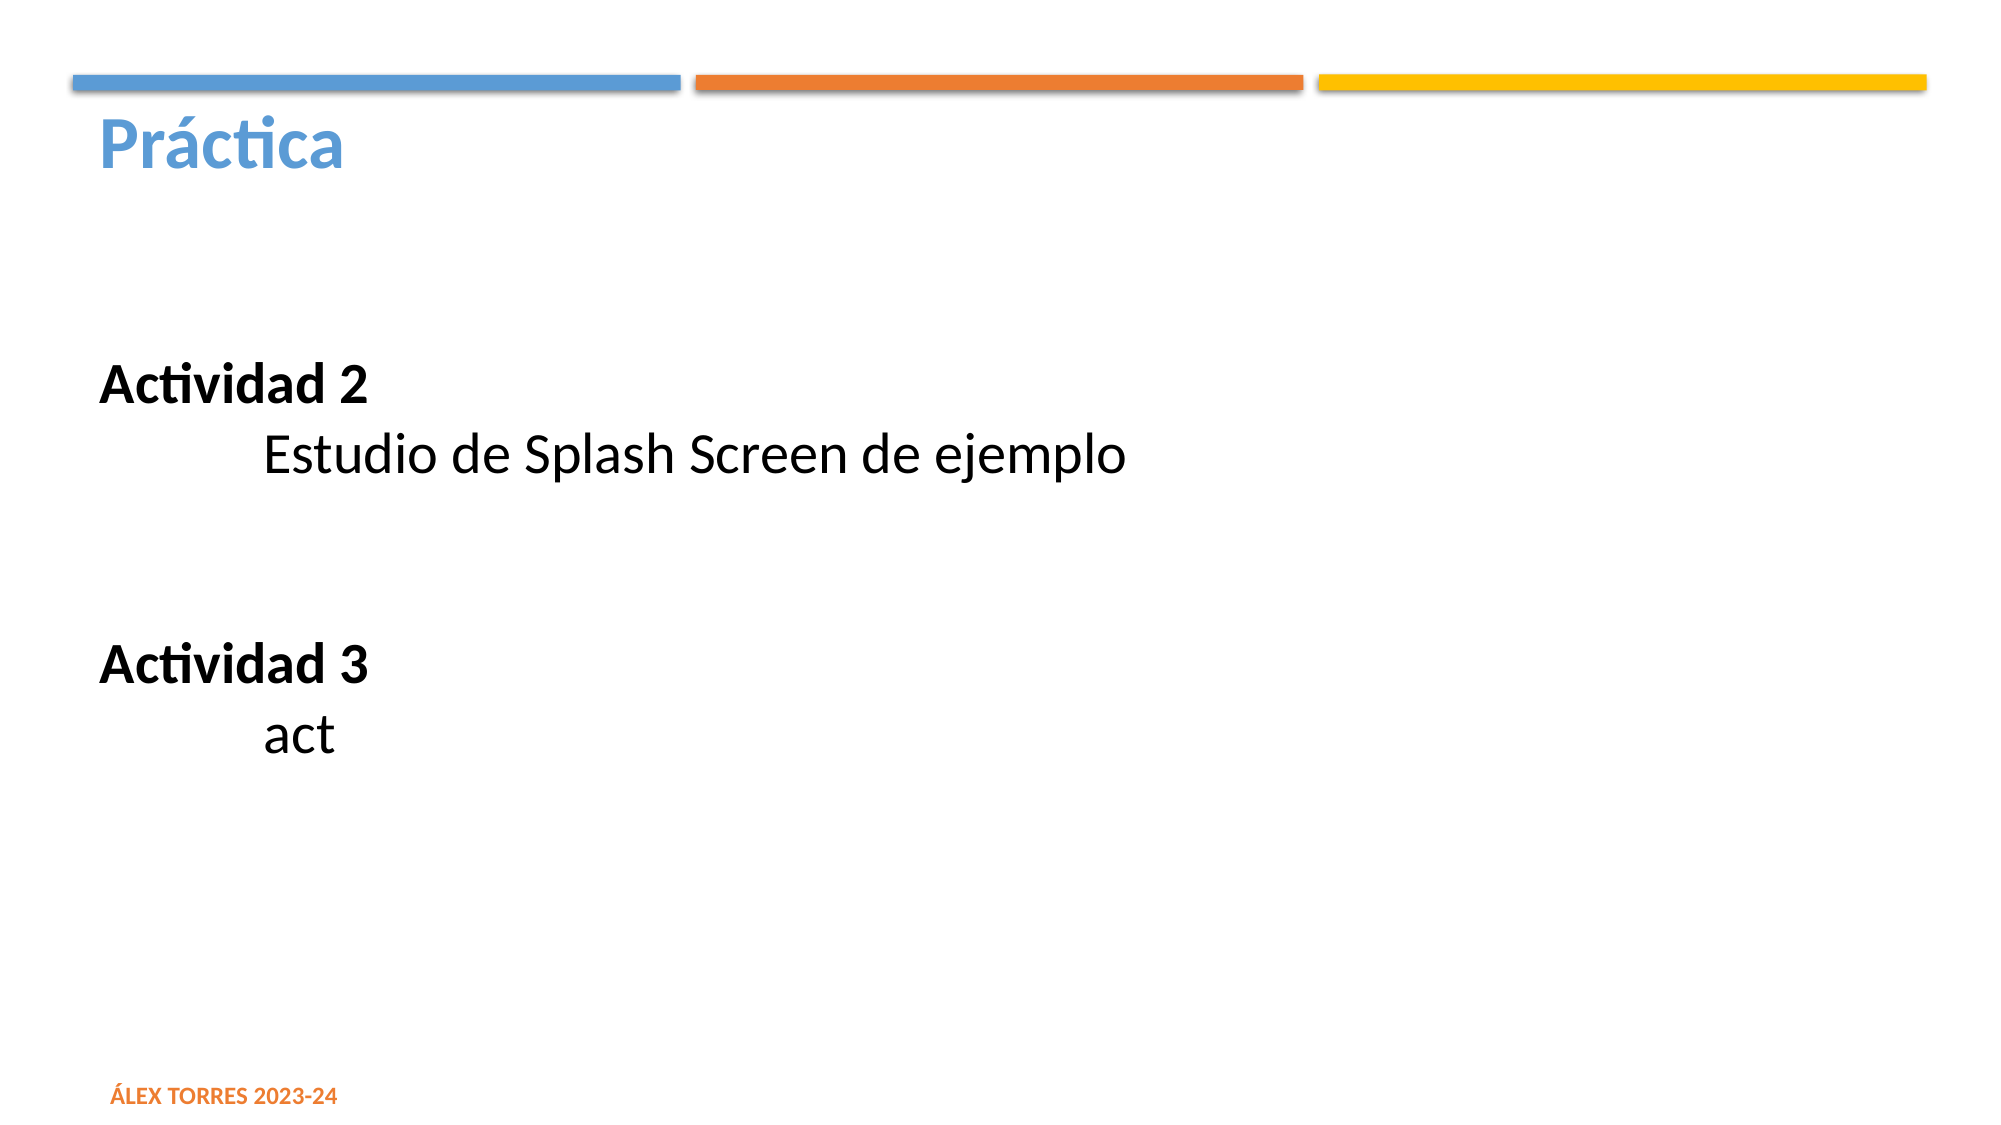

Práctica

Actividad 2
	 Estudio de Splash Screen de ejemplo

Actividad 3
	 act